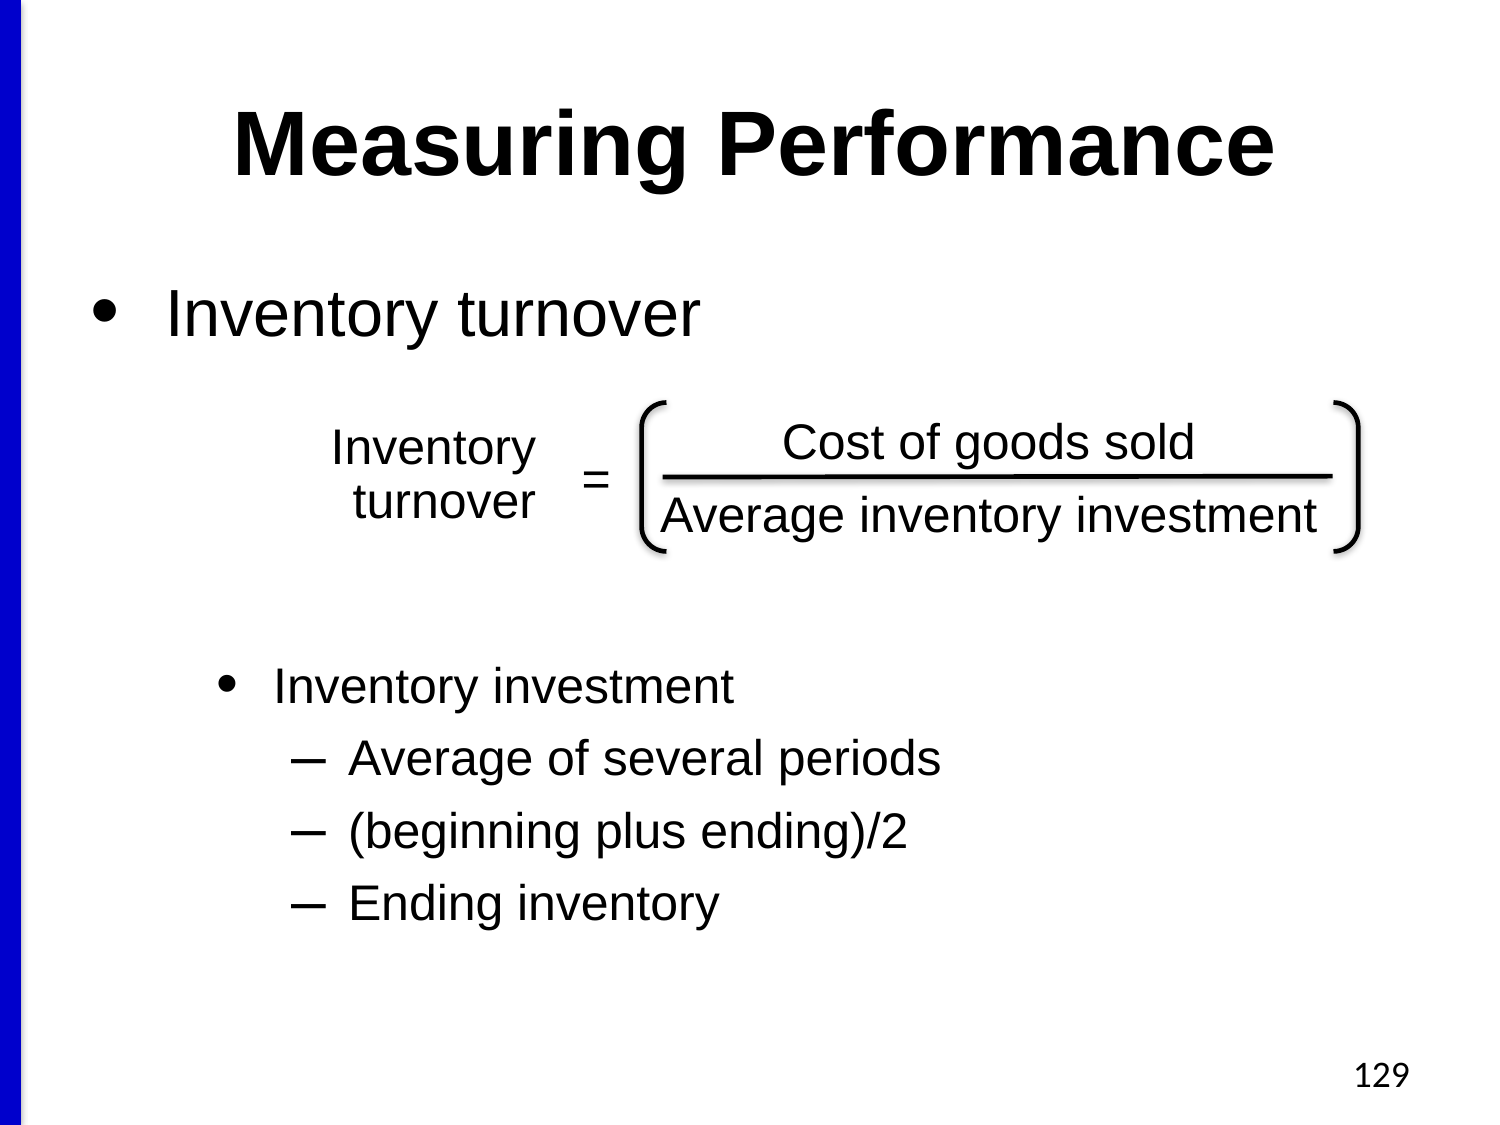

# Measuring Performance
Inventory turnover
Cost of goods sold
Average inventory investment

Inventory
turnover
=
Inventory investment
Average of several periods
(beginning plus ending)/2
Ending inventory
129